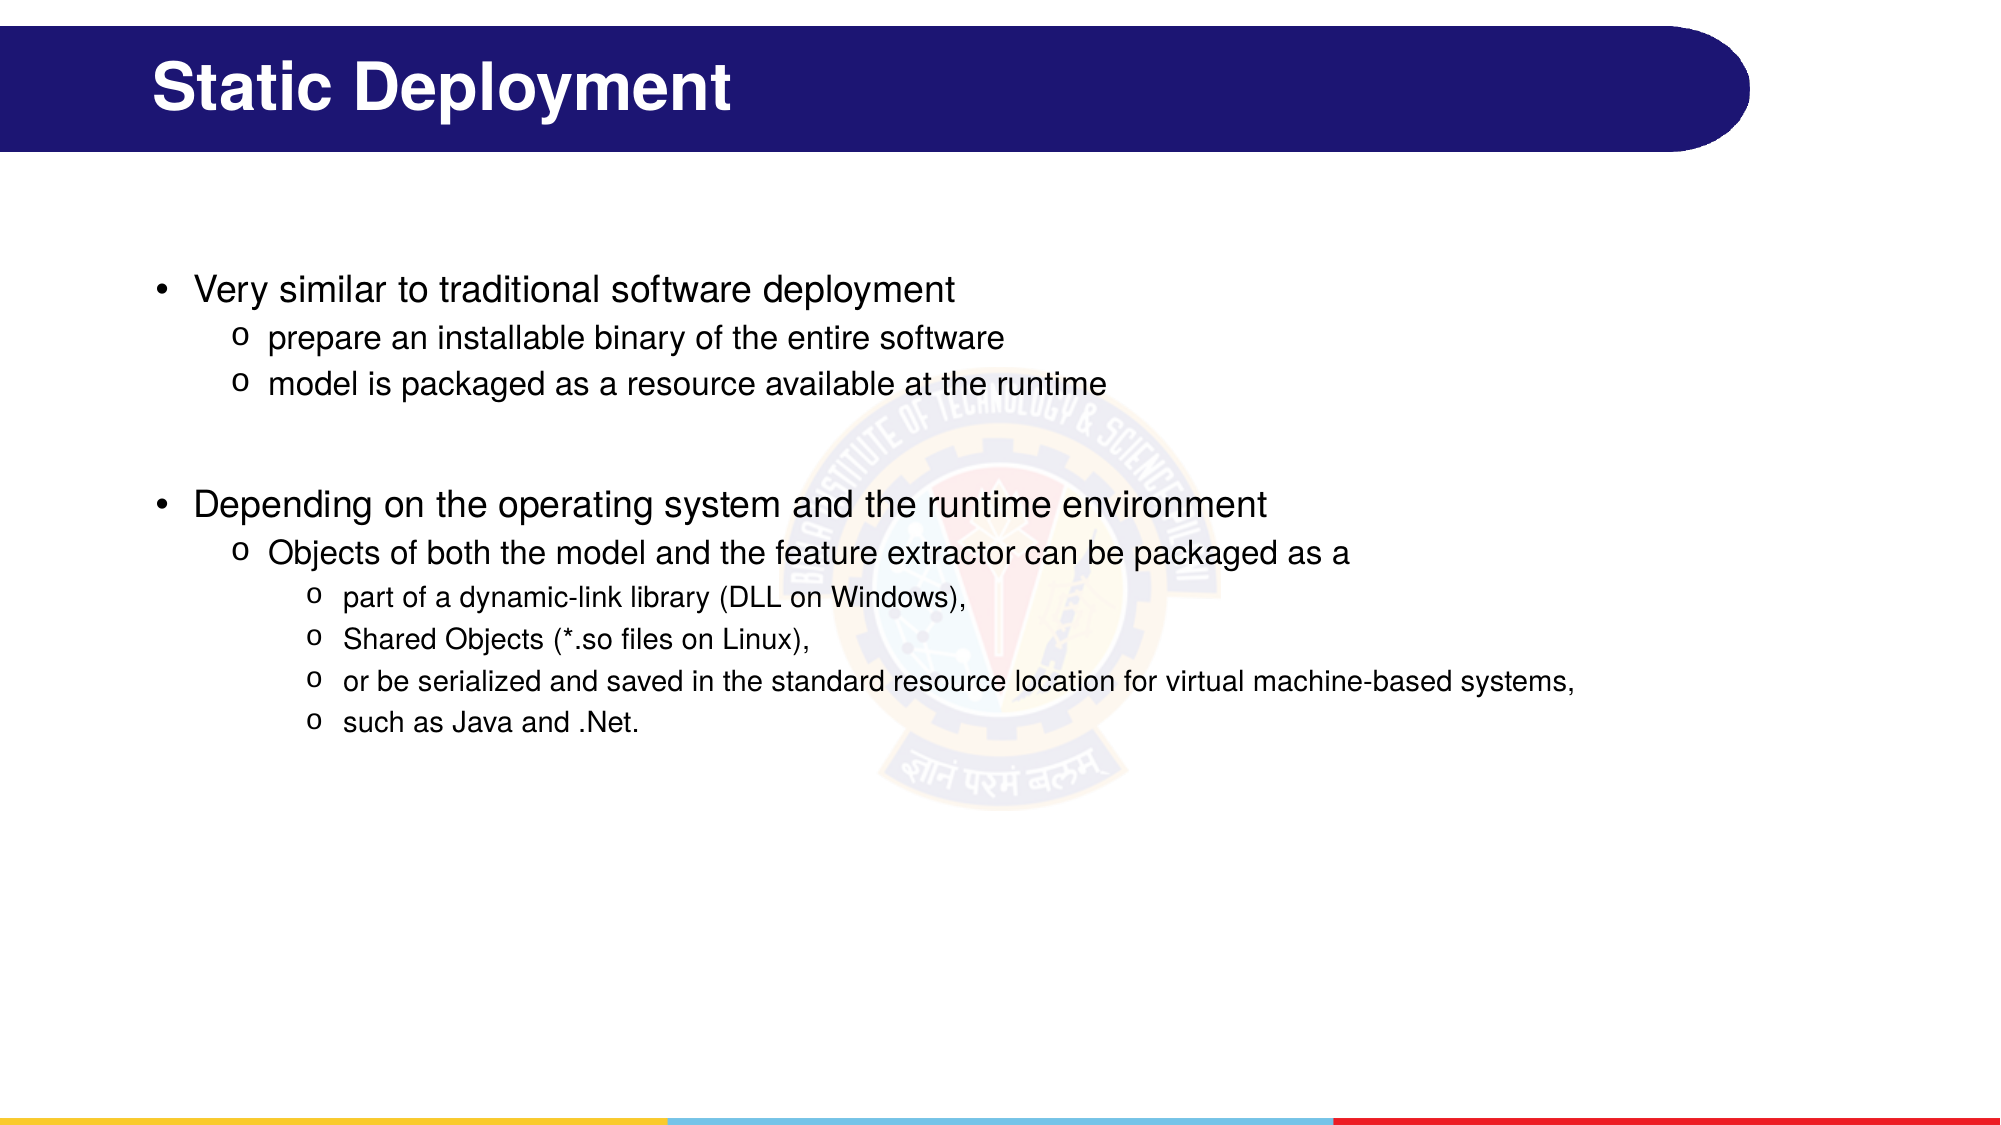

# Static Deployment

Very similar to traditional software deployment
prepare an installable binary of the entire software
model is packaged as a resource available at the runtime

Depending on the operating system and the runtime environment
Objects of both the model and the feature extractor can be packaged as a
part of a dynamic-link library (DLL on Windows),
Shared Objects (*.so files on Linux),
or be serialized and saved in the standard resource location for virtual machine-based systems,
such as Java and .Net.